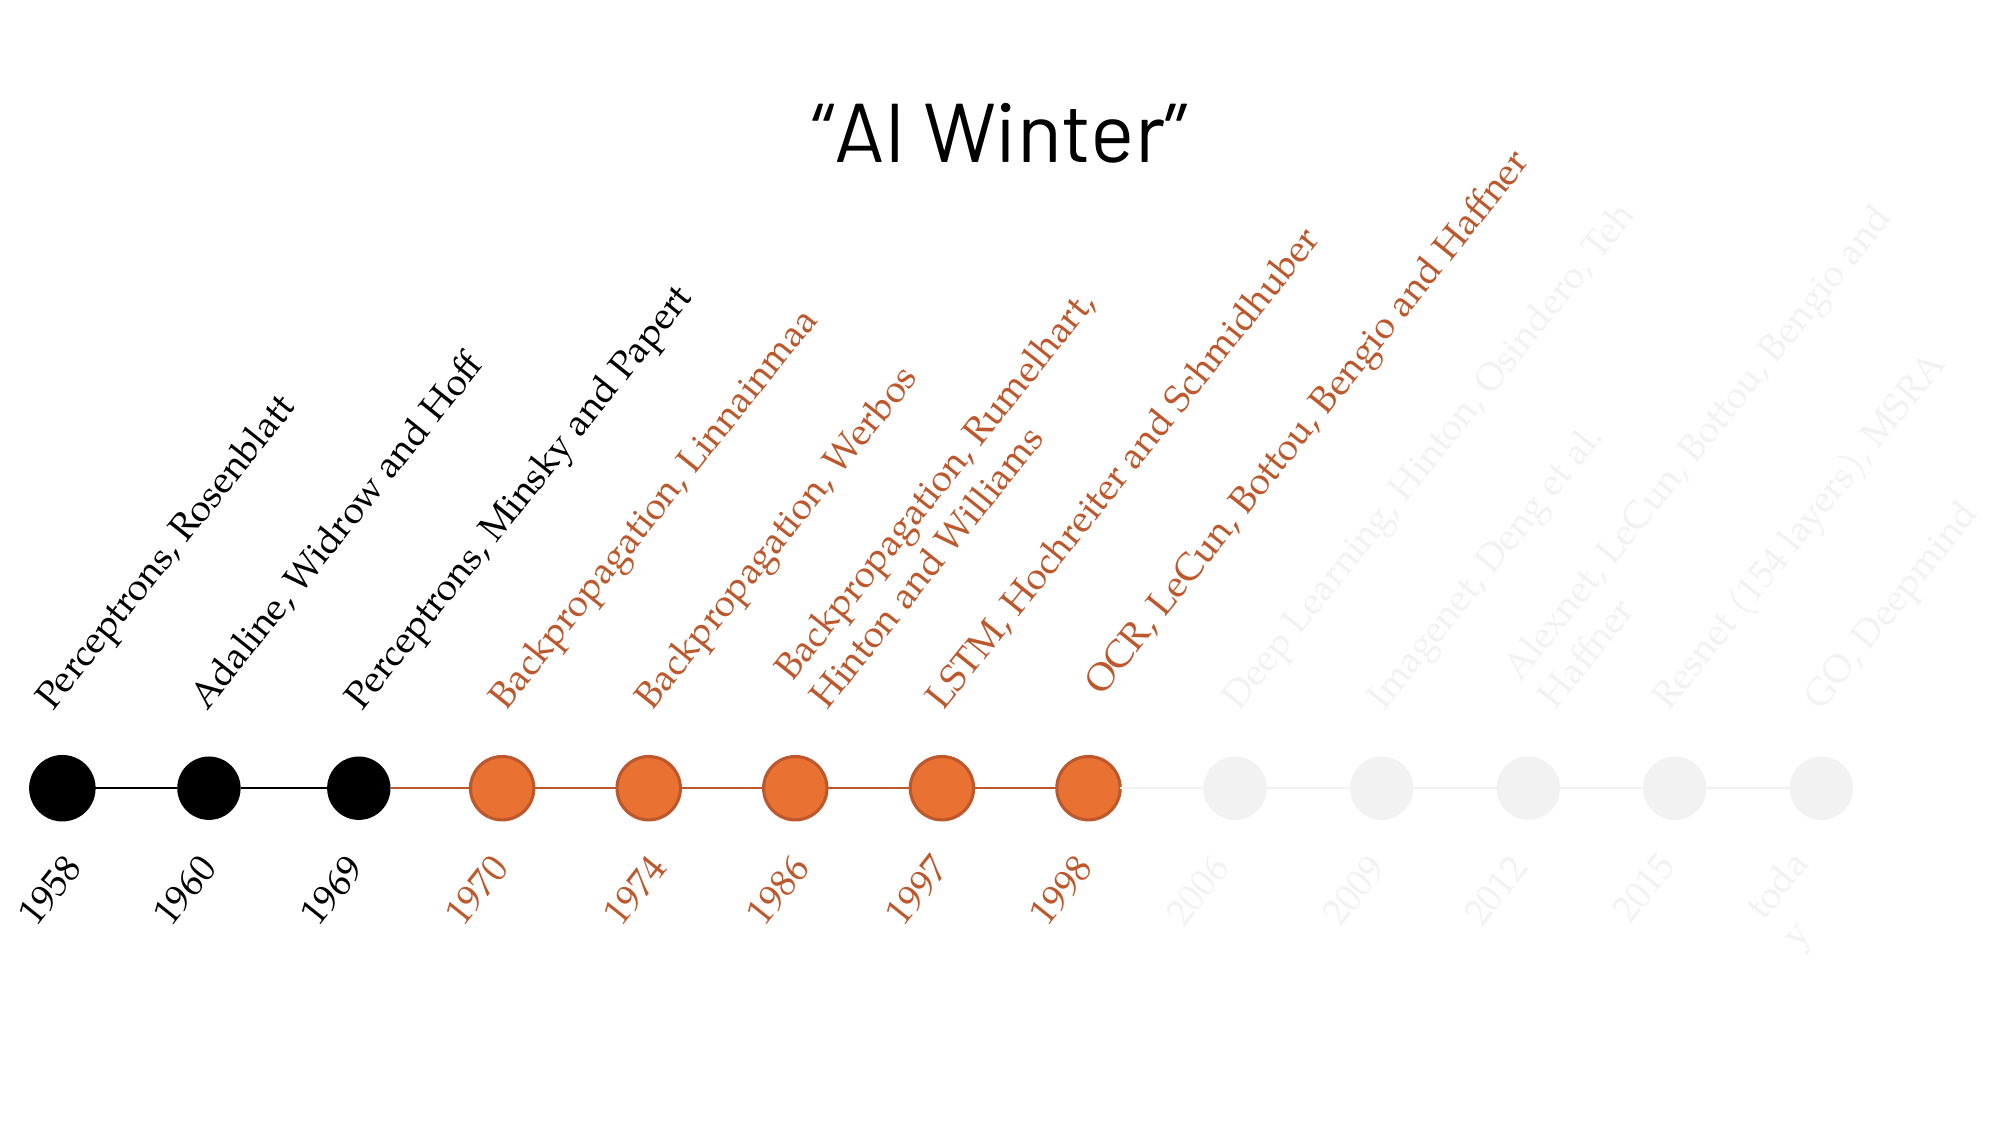

# “AI Winter”
OCR, LeCun, Bottou, Bengio and Haffner
Deep Learning, Hinton, Osindero, Teh
Alexnet, LeCun, Bottou, Bengio and Haffner
LSTM, Hochreiter and Schmidhuber
Backpropagation, Rumelhart, Hinton and Williams
Backpropagation, Linnainmaa
Perceptrons, Minsky and Papert
Imagenet, Deng et al.
Resnet (154 layers), MSRA
Perceptrons, Rosenblatt
Backpropagation, Werbos
Adaline, Widrow and Hoff
GO, Deepmind

today
2015
2006
2009
2012
1958
1969
1998
1997
1960
1986
1970
1974